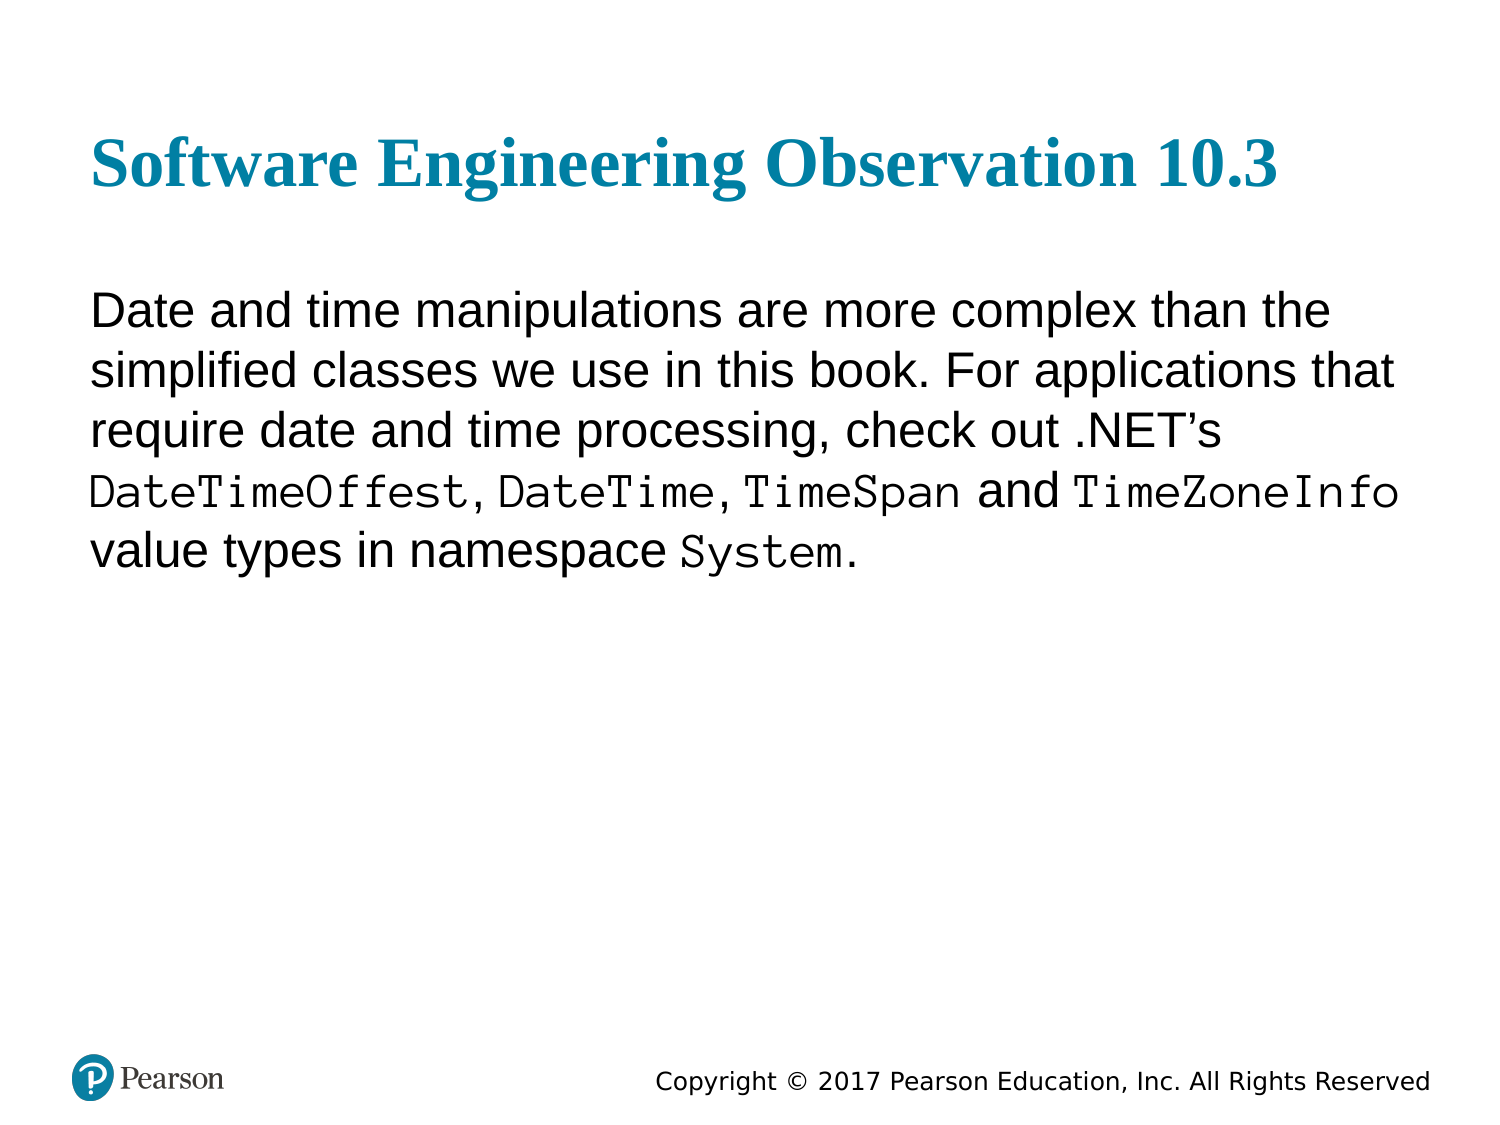

# Software Engineering Observation 10.3
Date and time manipulations are more complex than the simplified classes we use in this book. For applications that require date and time processing, check out .NET’s DateTimeOffest, DateTime, TimeSpan and TimeZoneInfo value types in namespace System.